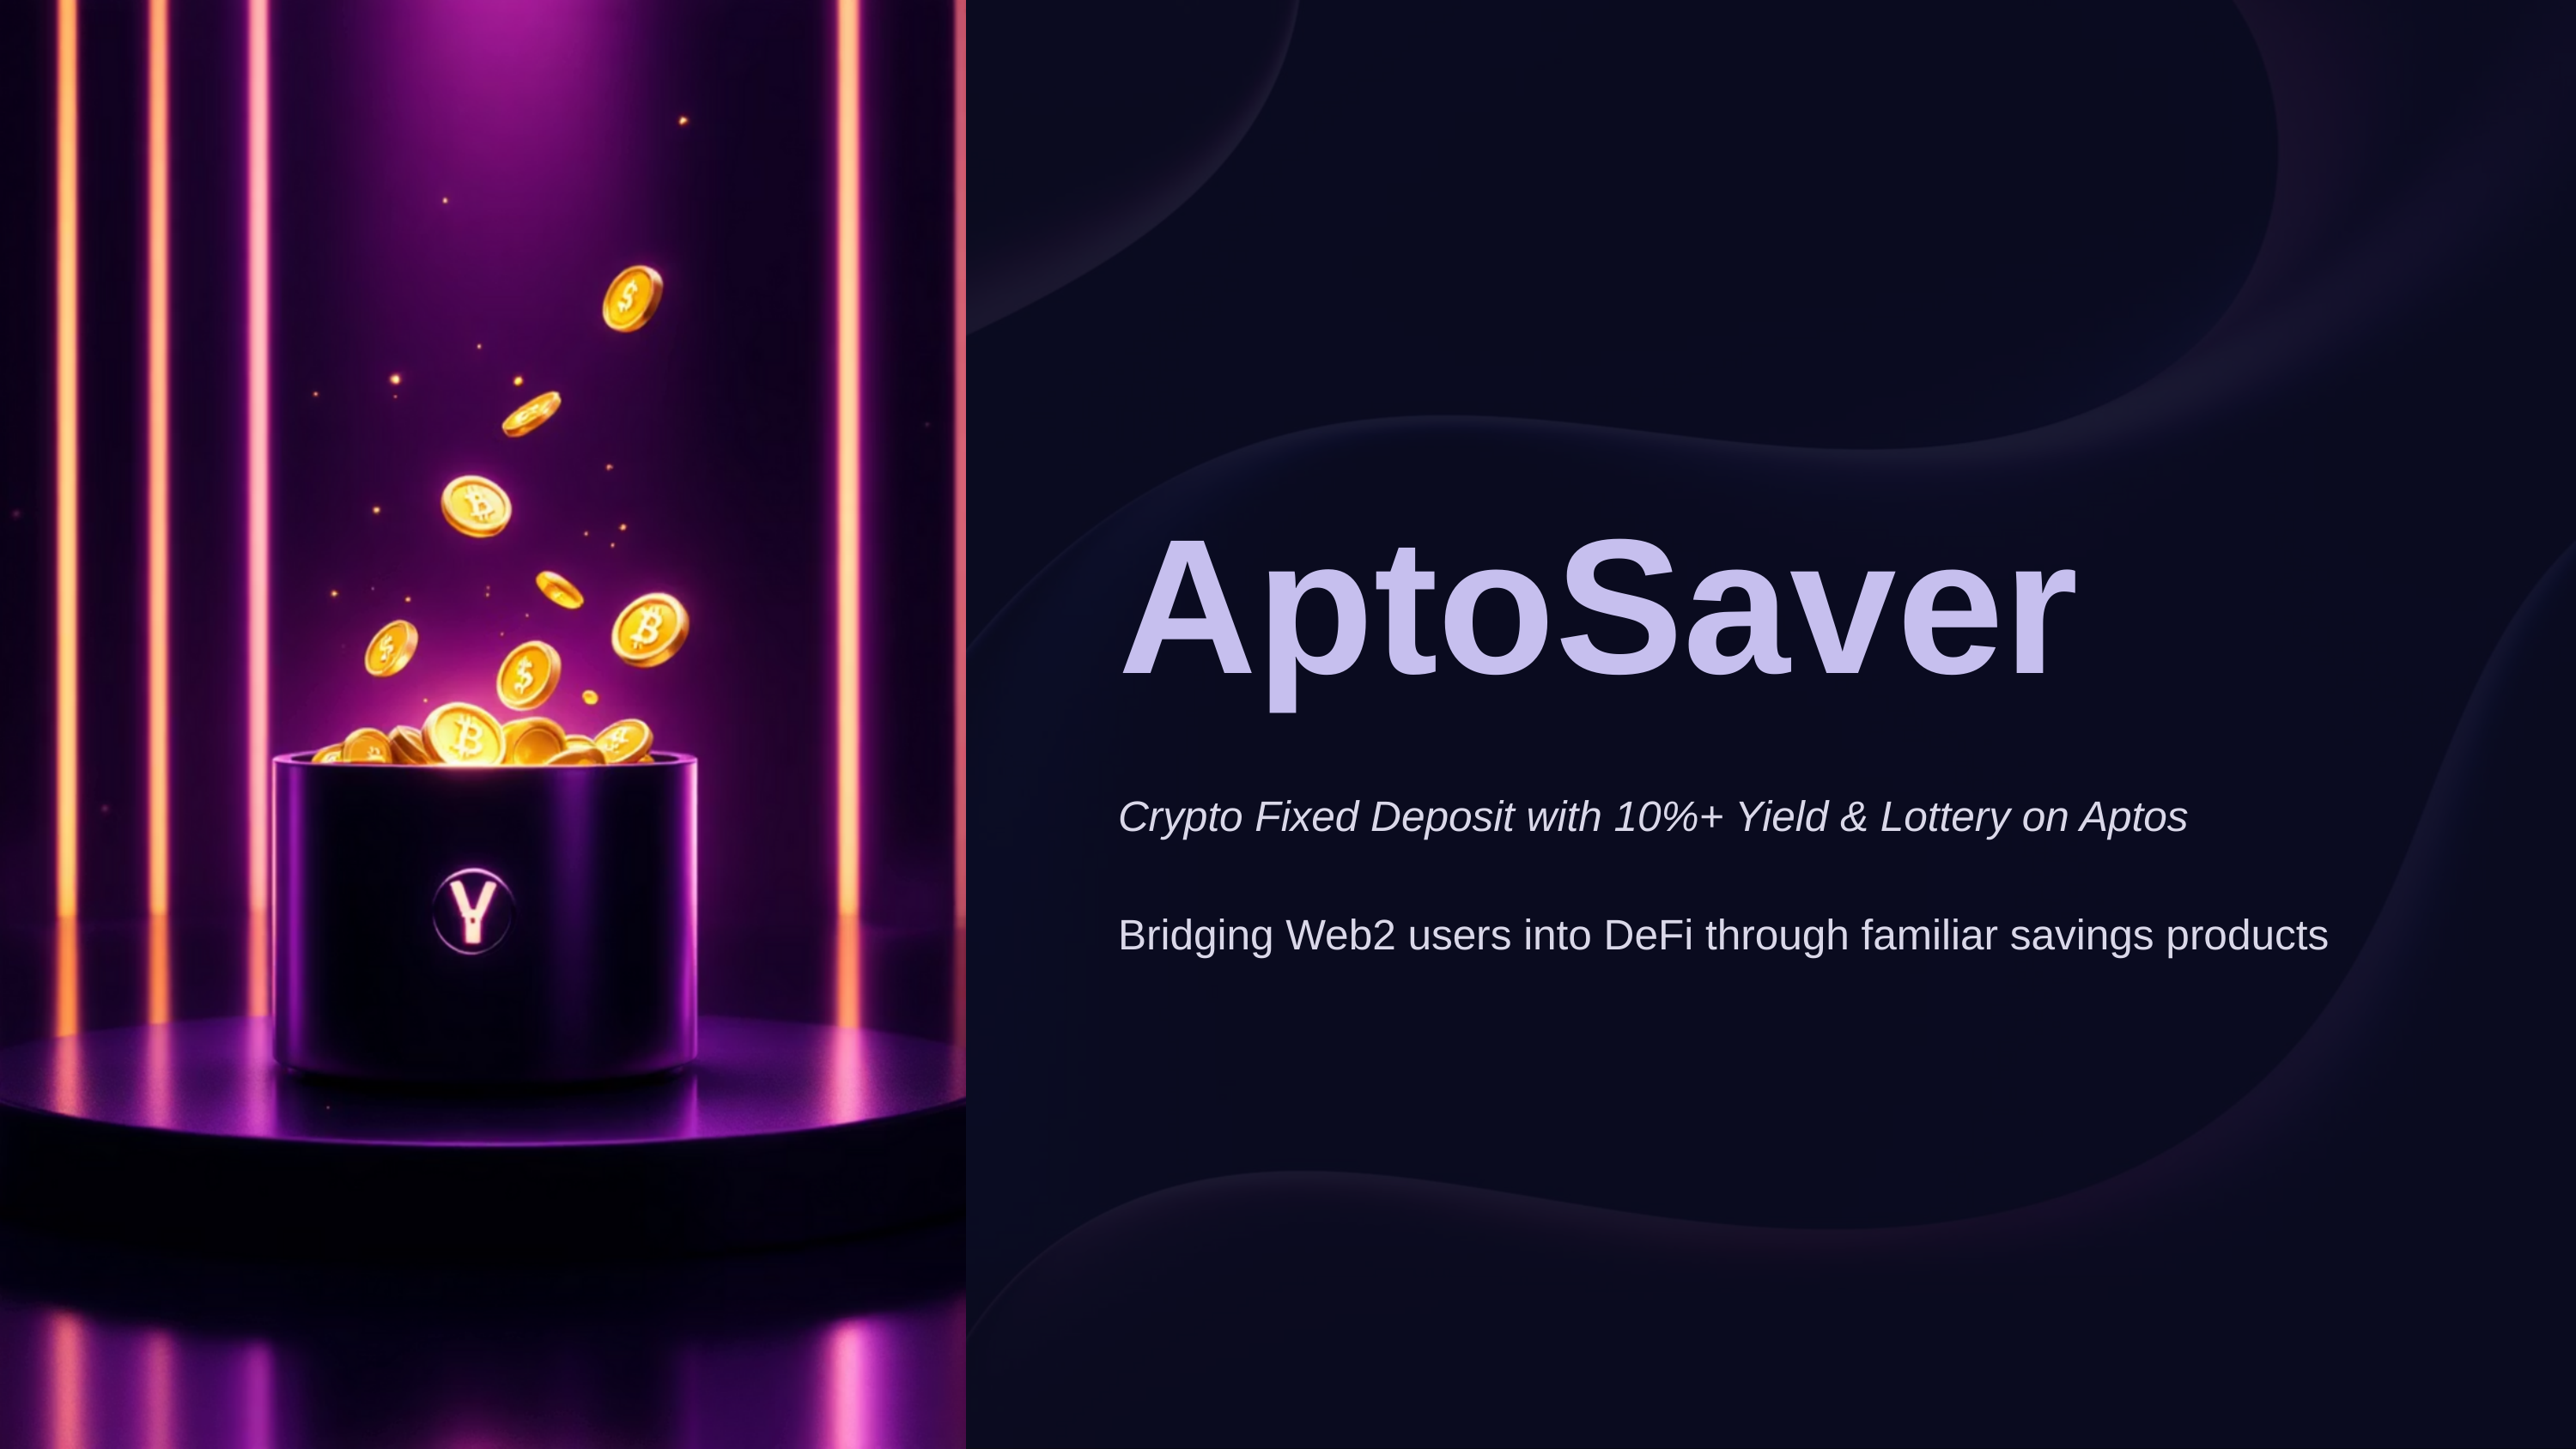

AptoSaver
Crypto Fixed Deposit with 10%+ Yield & Lottery on Aptos
Bridging Web2 users into DeFi through familiar savings products